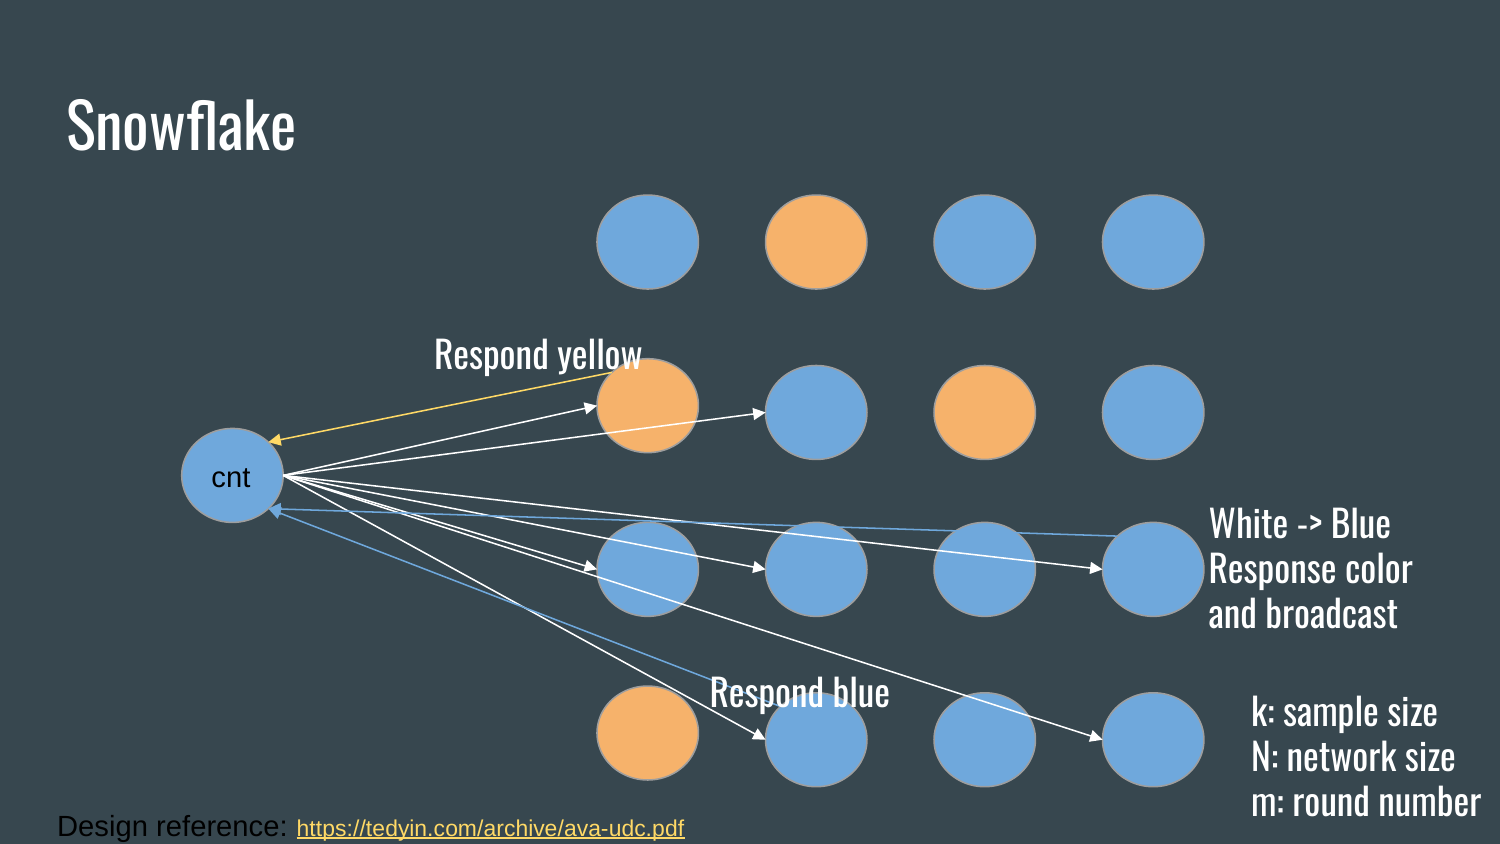

# Snowflake

Respond yellow

cnt
White -> Blue
Response color and broadcast

Respond blue
k: sample size
N: network size
m: round number

Design reference: https://tedyin.com/archive/ava-udc.pdf